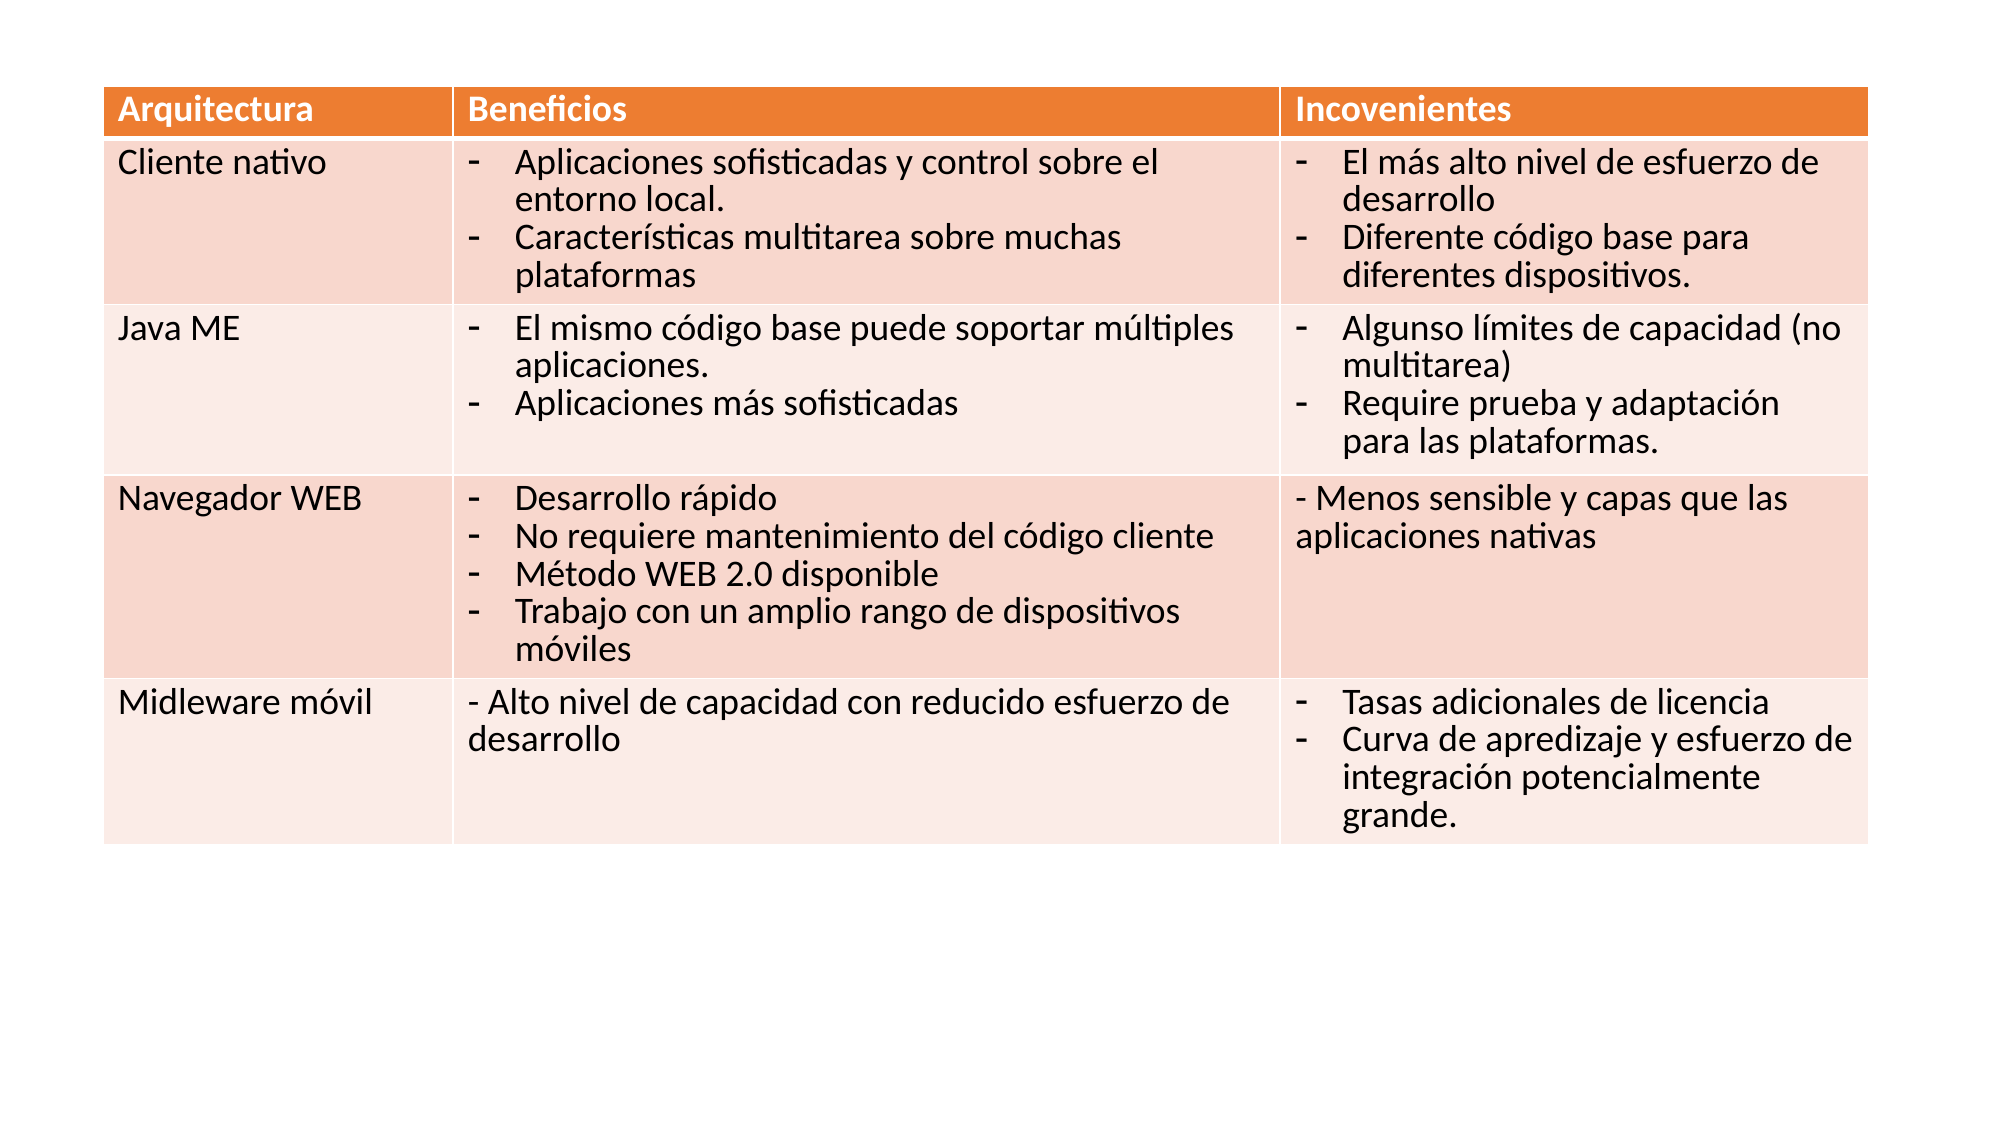

| Arquitectura | Beneficios | Incovenientes |
| --- | --- | --- |
| Cliente nativo | Aplicaciones sofisticadas y control sobre el entorno local. Características multitarea sobre muchas plataformas | El más alto nivel de esfuerzo de desarrollo Diferente código base para diferentes dispositivos. |
| Java ME | El mismo código base puede soportar múltiples aplicaciones. Aplicaciones más sofisticadas | Algunso límites de capacidad (no multitarea) Require prueba y adaptación para las plataformas. |
| Navegador WEB | Desarrollo rápido No requiere mantenimiento del código cliente Método WEB 2.0 disponible Trabajo con un amplio rango de dispositivos móviles | - Menos sensible y capas que las aplicaciones nativas |
| Midleware móvil | - Alto nivel de capacidad con reducido esfuerzo de desarrollo | Tasas adicionales de licencia Curva de apredizaje y esfuerzo de integración potencialmente grande. |